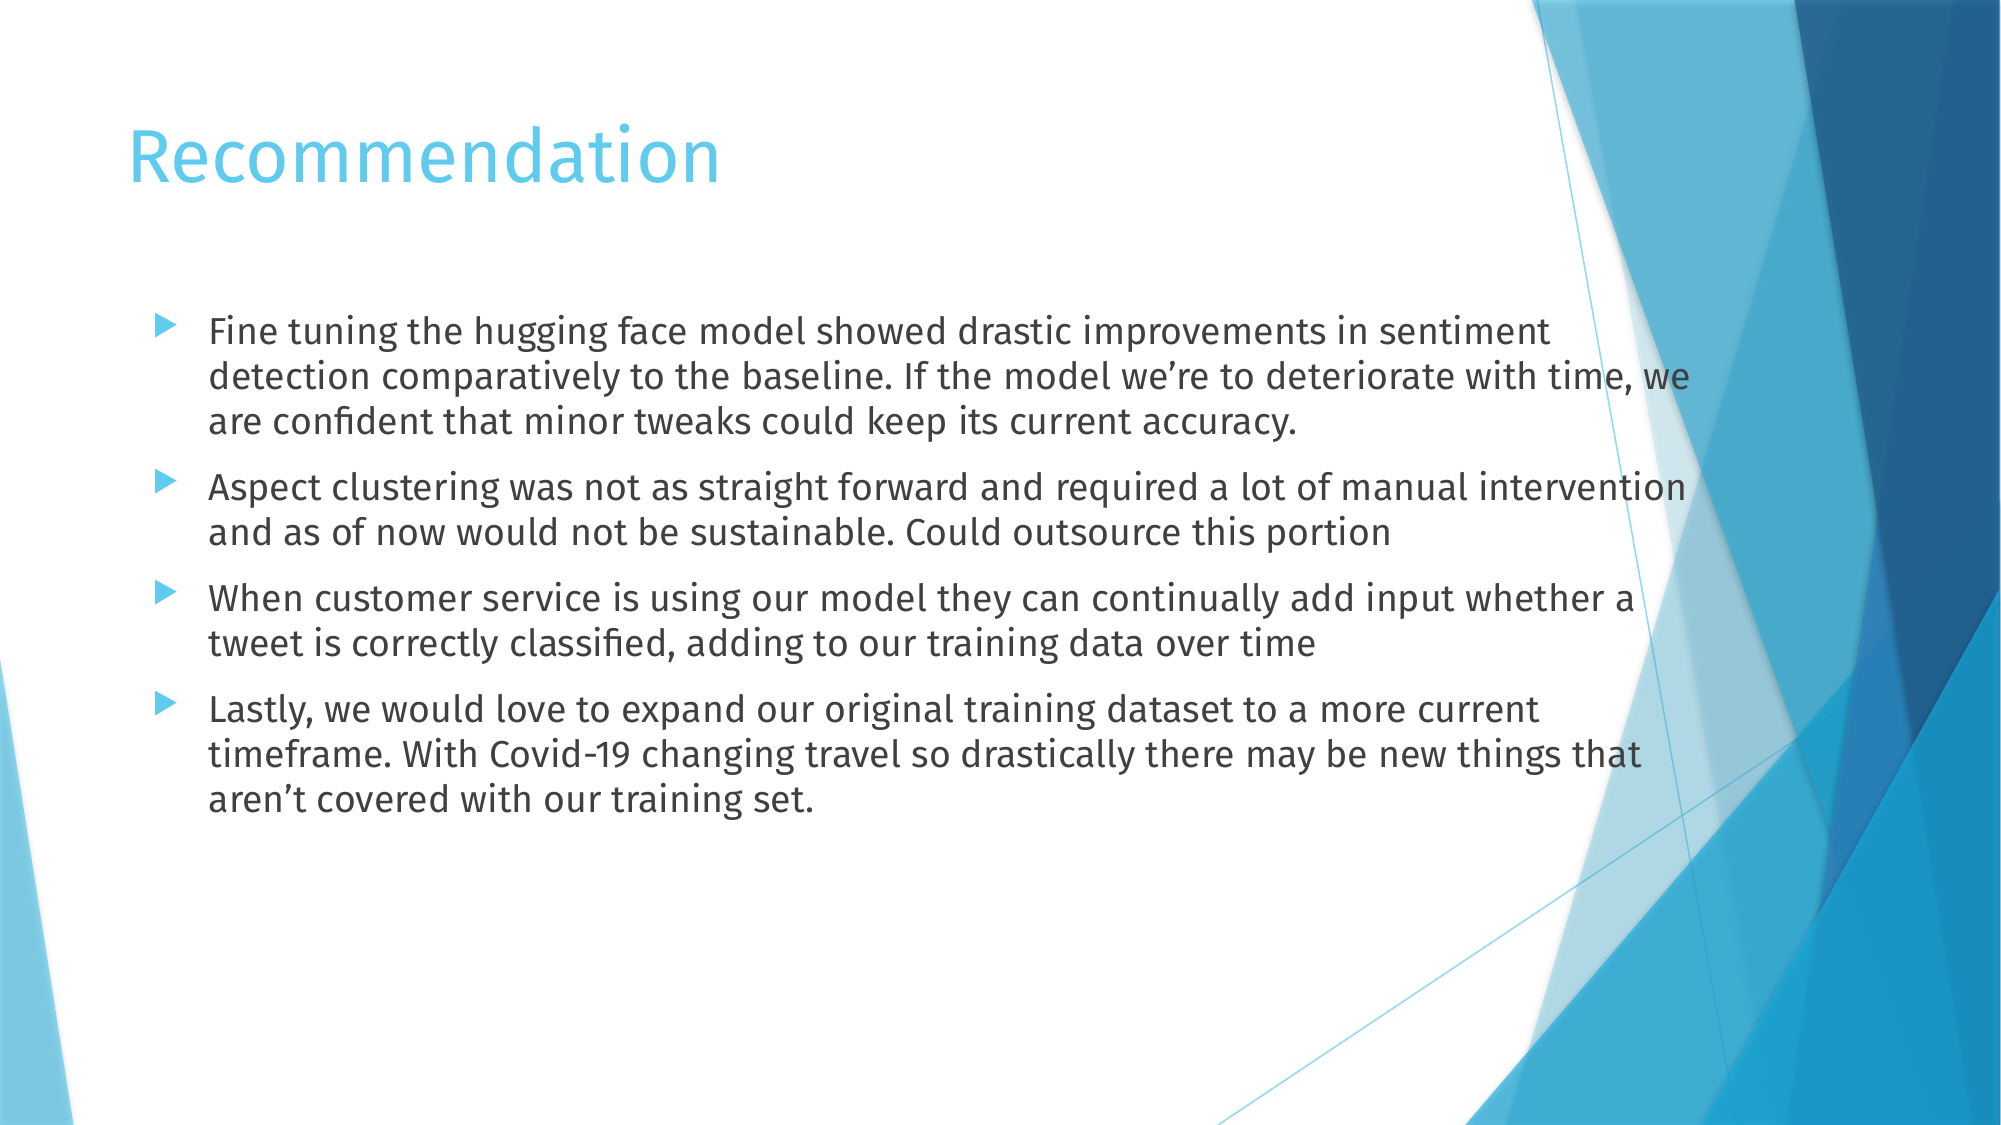

# Recommendation
Fine tuning the hugging face model showed drastic improvements in sentiment detection comparatively to the baseline. If the model we’re to deteriorate with time, we are confident that minor tweaks could keep its current accuracy.
Aspect clustering was not as straight forward and required a lot of manual intervention and as of now would not be sustainable. Could outsource this portion
When customer service is using our model they can continually add input whether a tweet is correctly classified, adding to our training data over time
Lastly, we would love to expand our original training dataset to a more current timeframe. With Covid-19 changing travel so drastically there may be new things that aren’t covered with our training set.